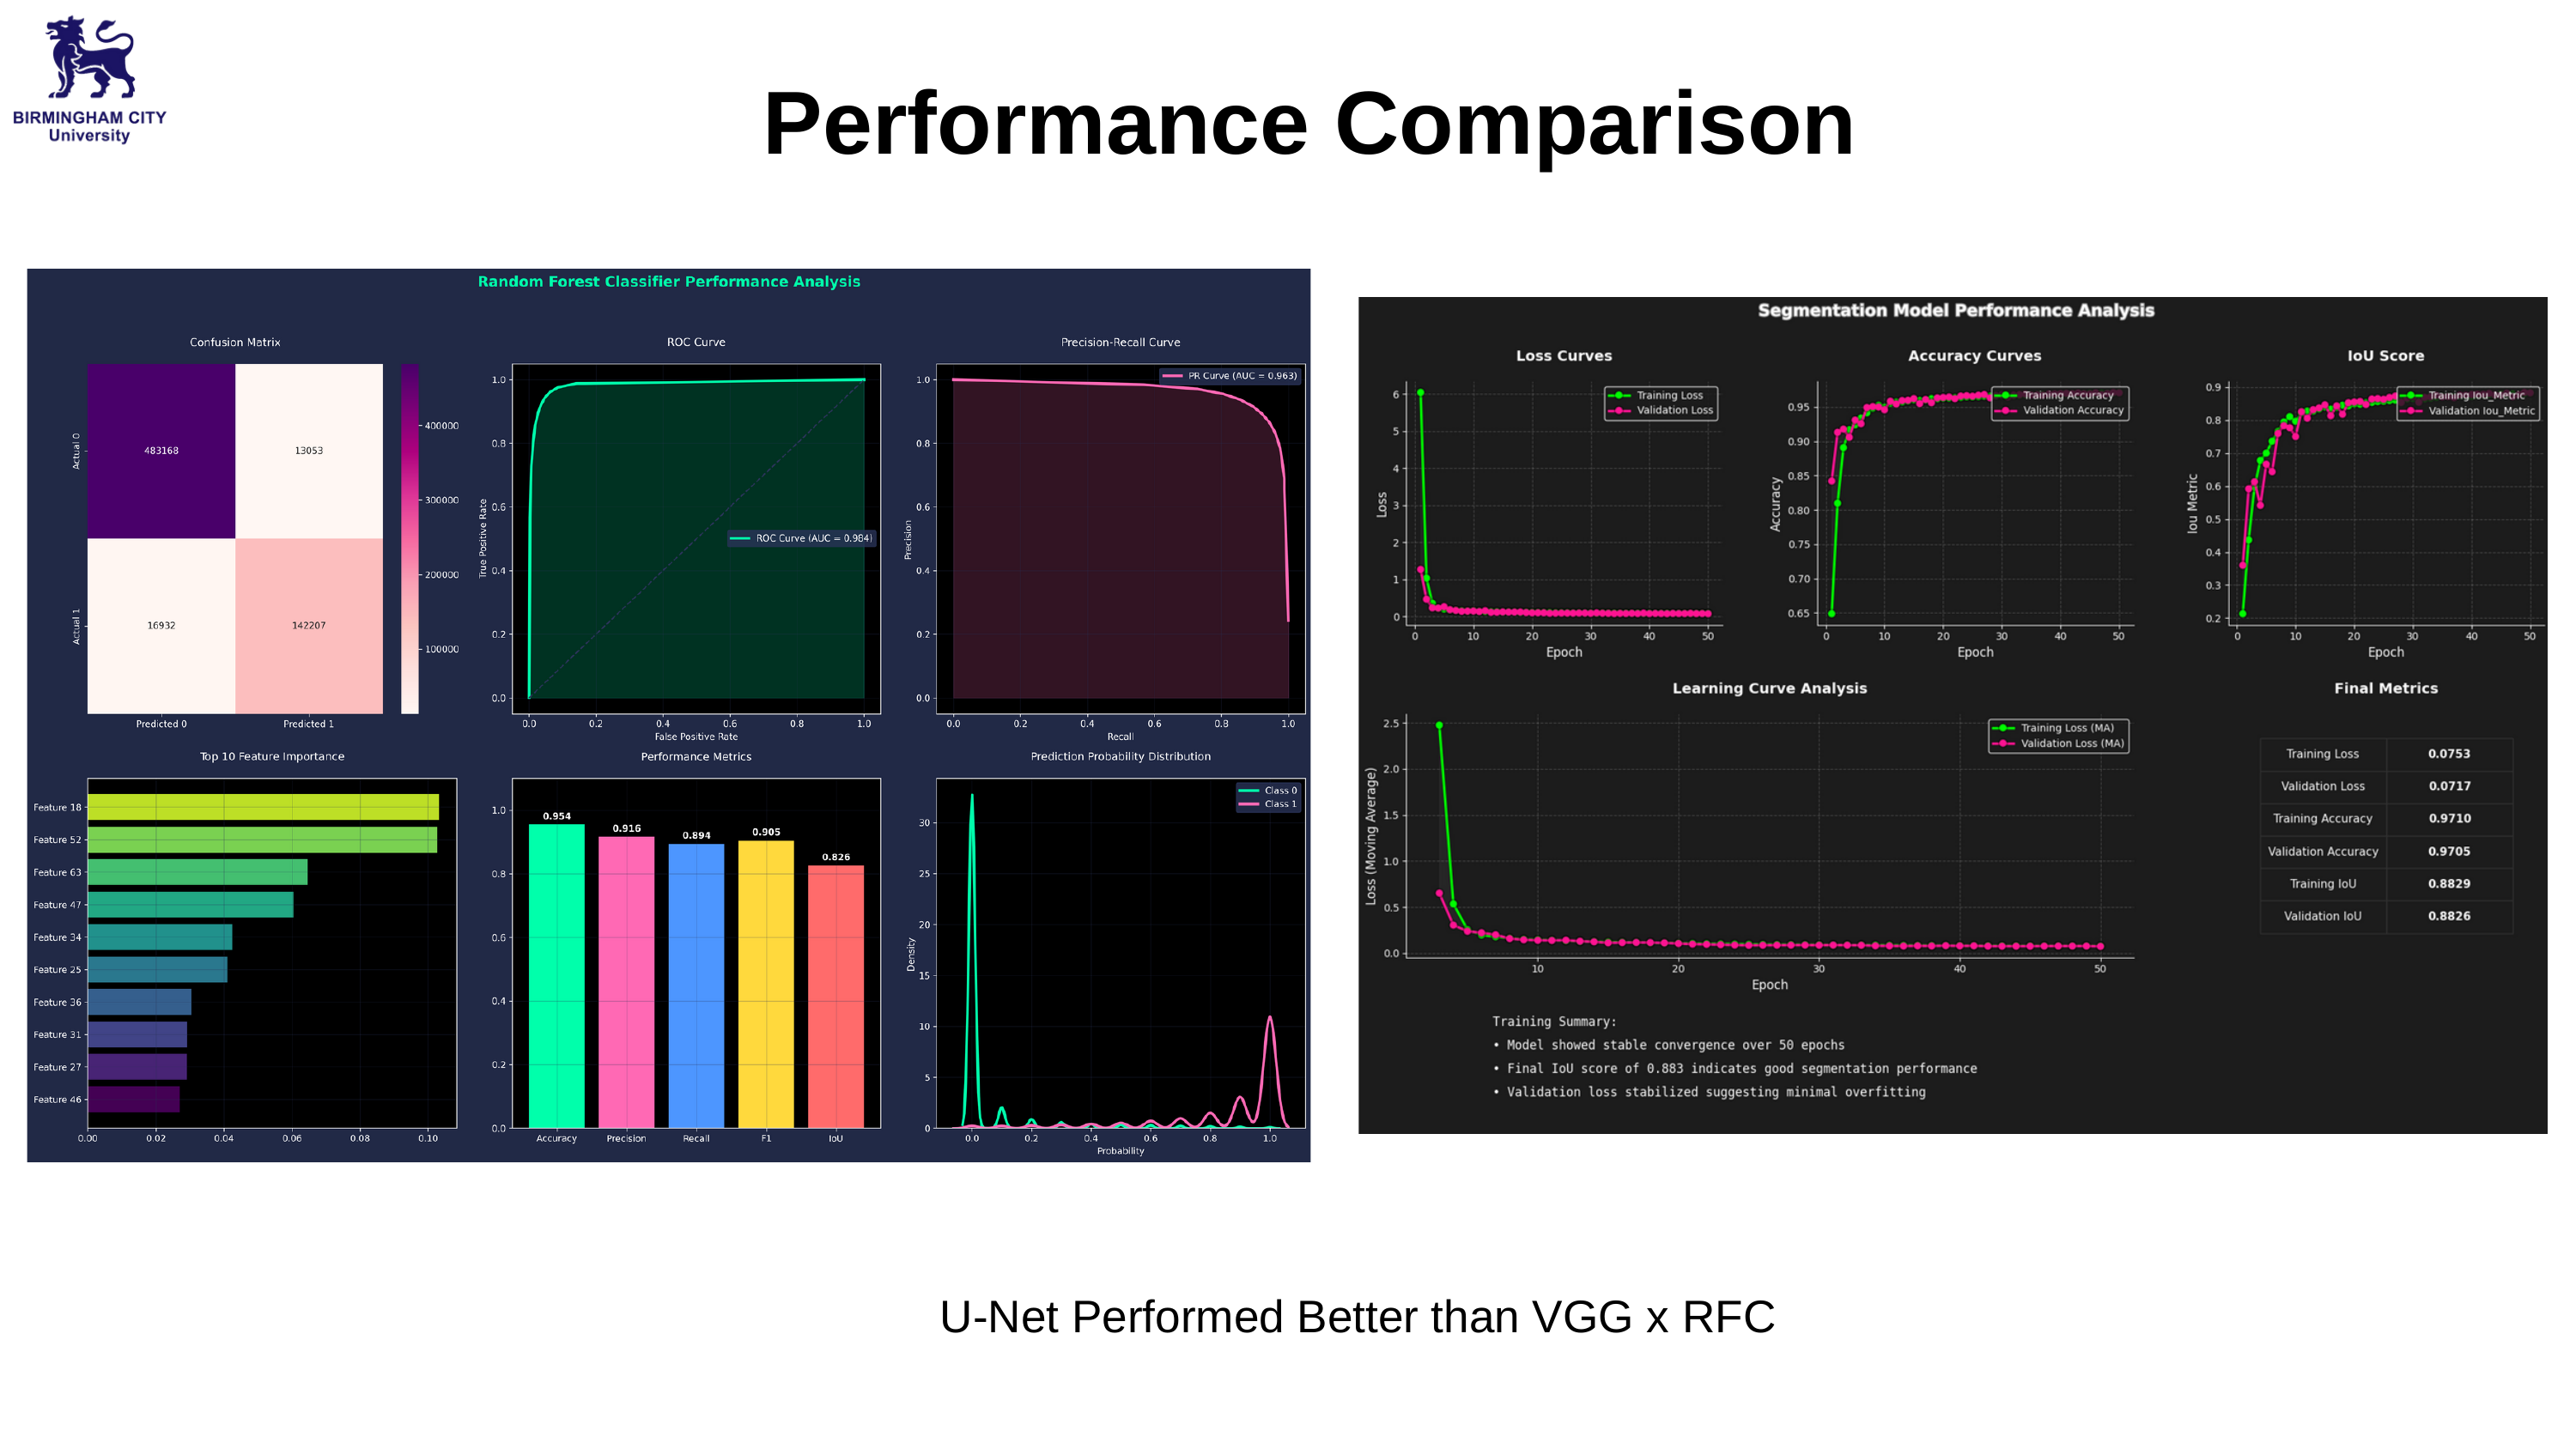

Performance Comparison

U-Net Performed Better than VGG x RFC